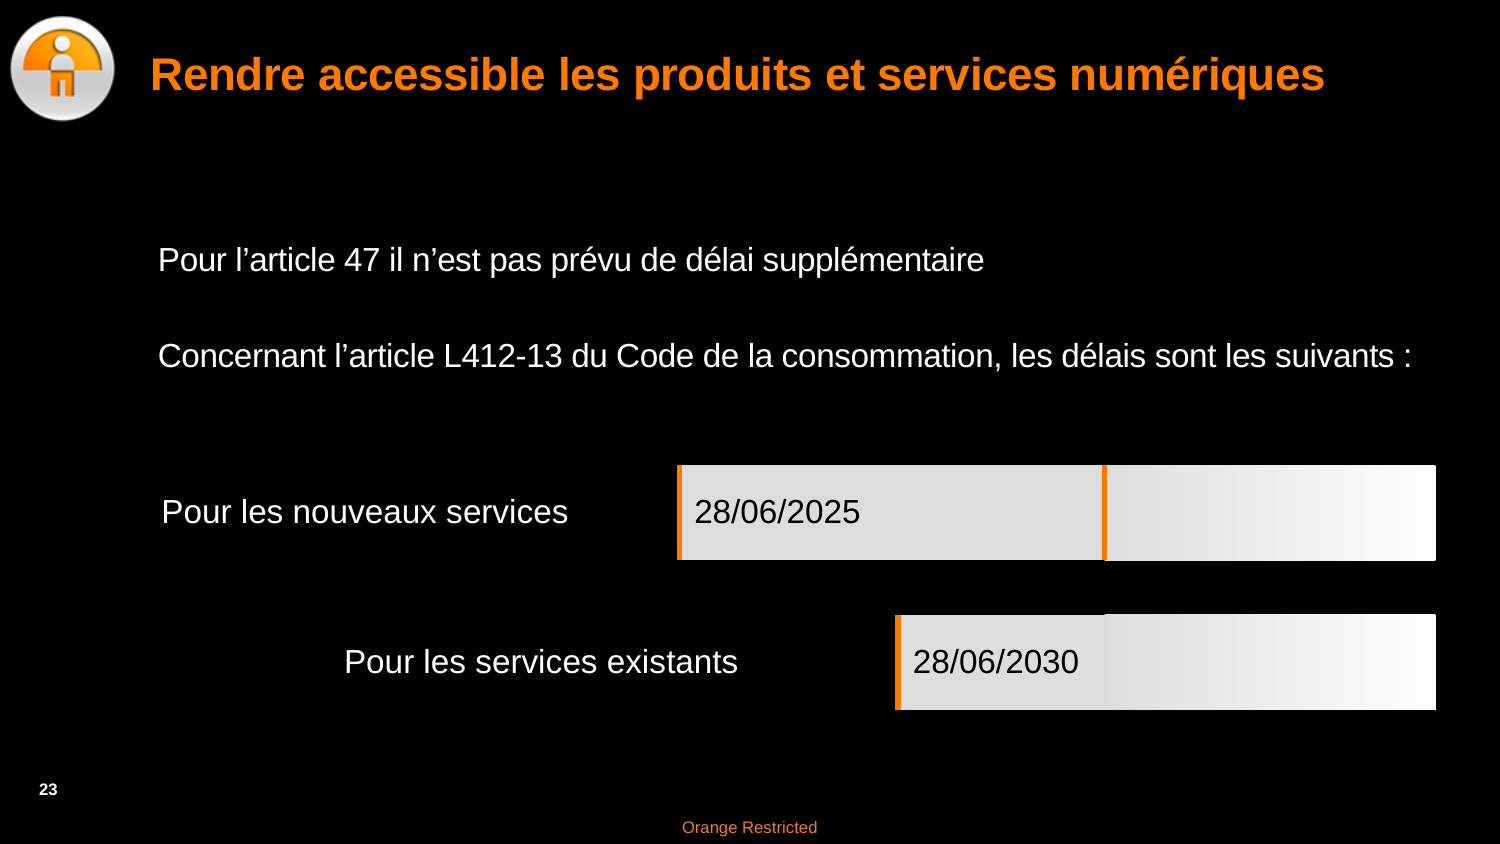

# Rendre accessible les produits et services numériques

Pour l’article 47 il n’est pas prévu de délai supplémentaire

Concernant l’article L412-13 du Code de la consommation, les délais sont les suivants :

| Pour les nouveaux services | 28/06/2025 |  |  |
| --- | --- | --- | --- |
|  |  |  |  |
| Pour les services existants |  | 28/06/2030 |  |
|  |  |  |  |